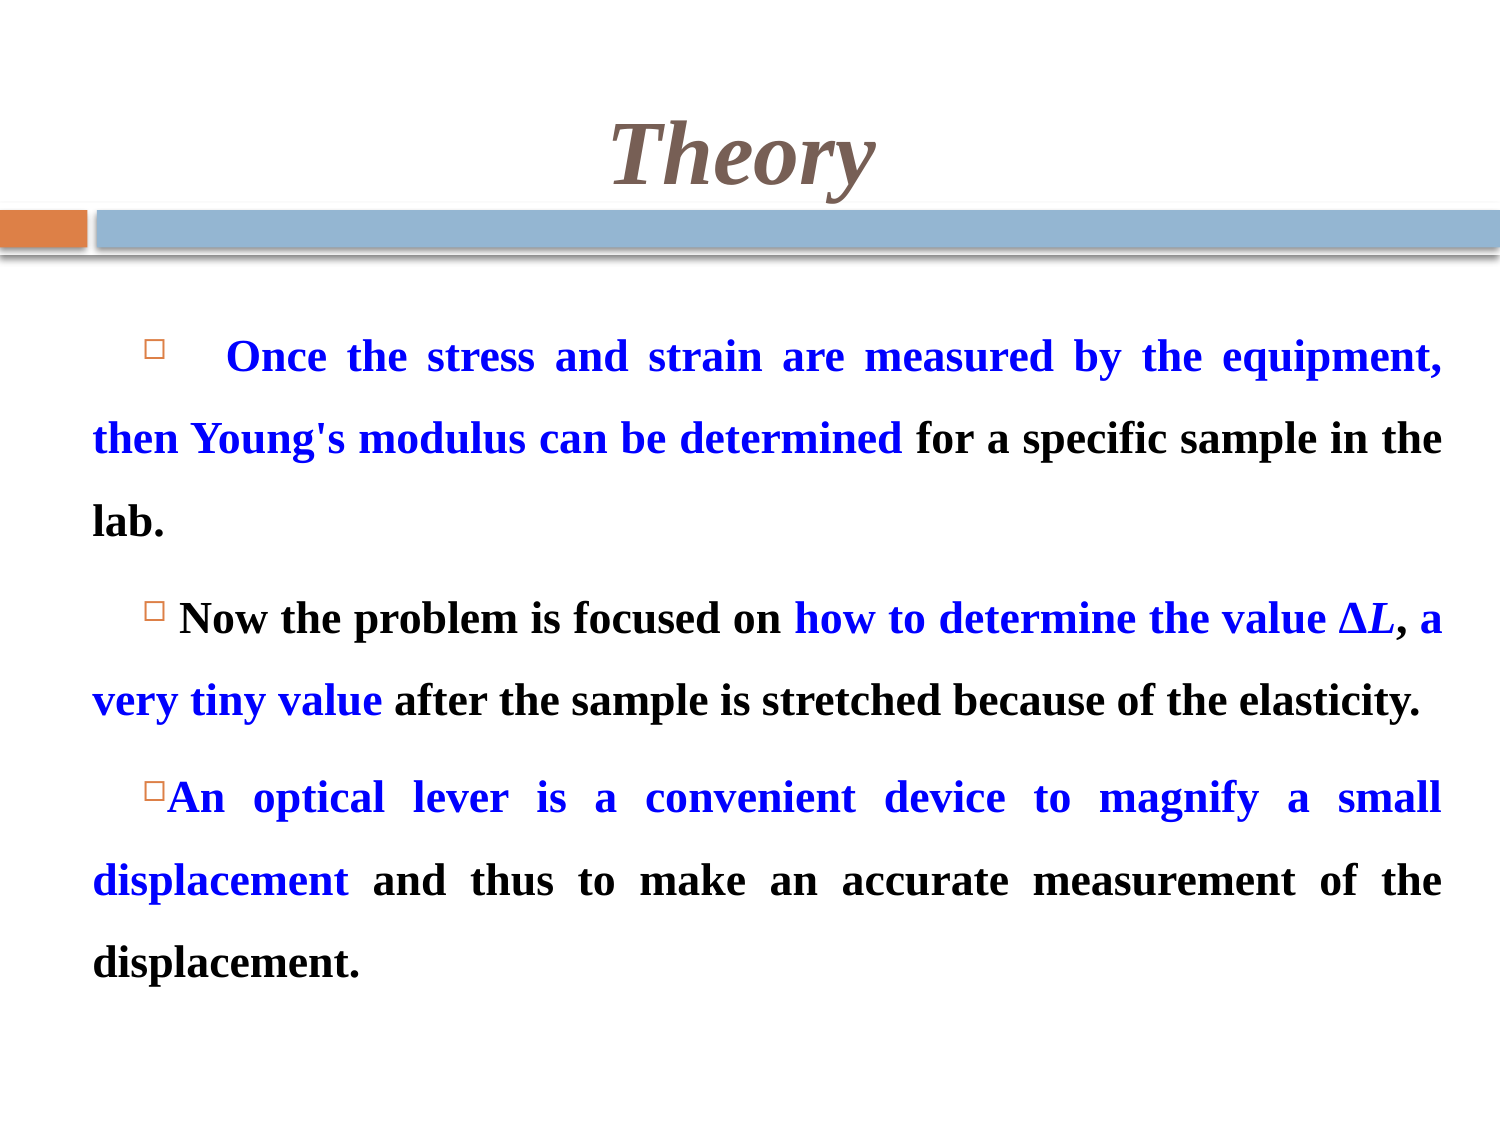

# Theory
   Once the stress and strain are measured by the equipment, then Young's modulus can be determined for a specific sample in the lab.
 Now the problem is focused on how to determine the value ΔL, a very tiny value after the sample is stretched because of the elasticity.
An optical lever is a convenient device to magnify a small displacement and thus to make an accurate measurement of the displacement.